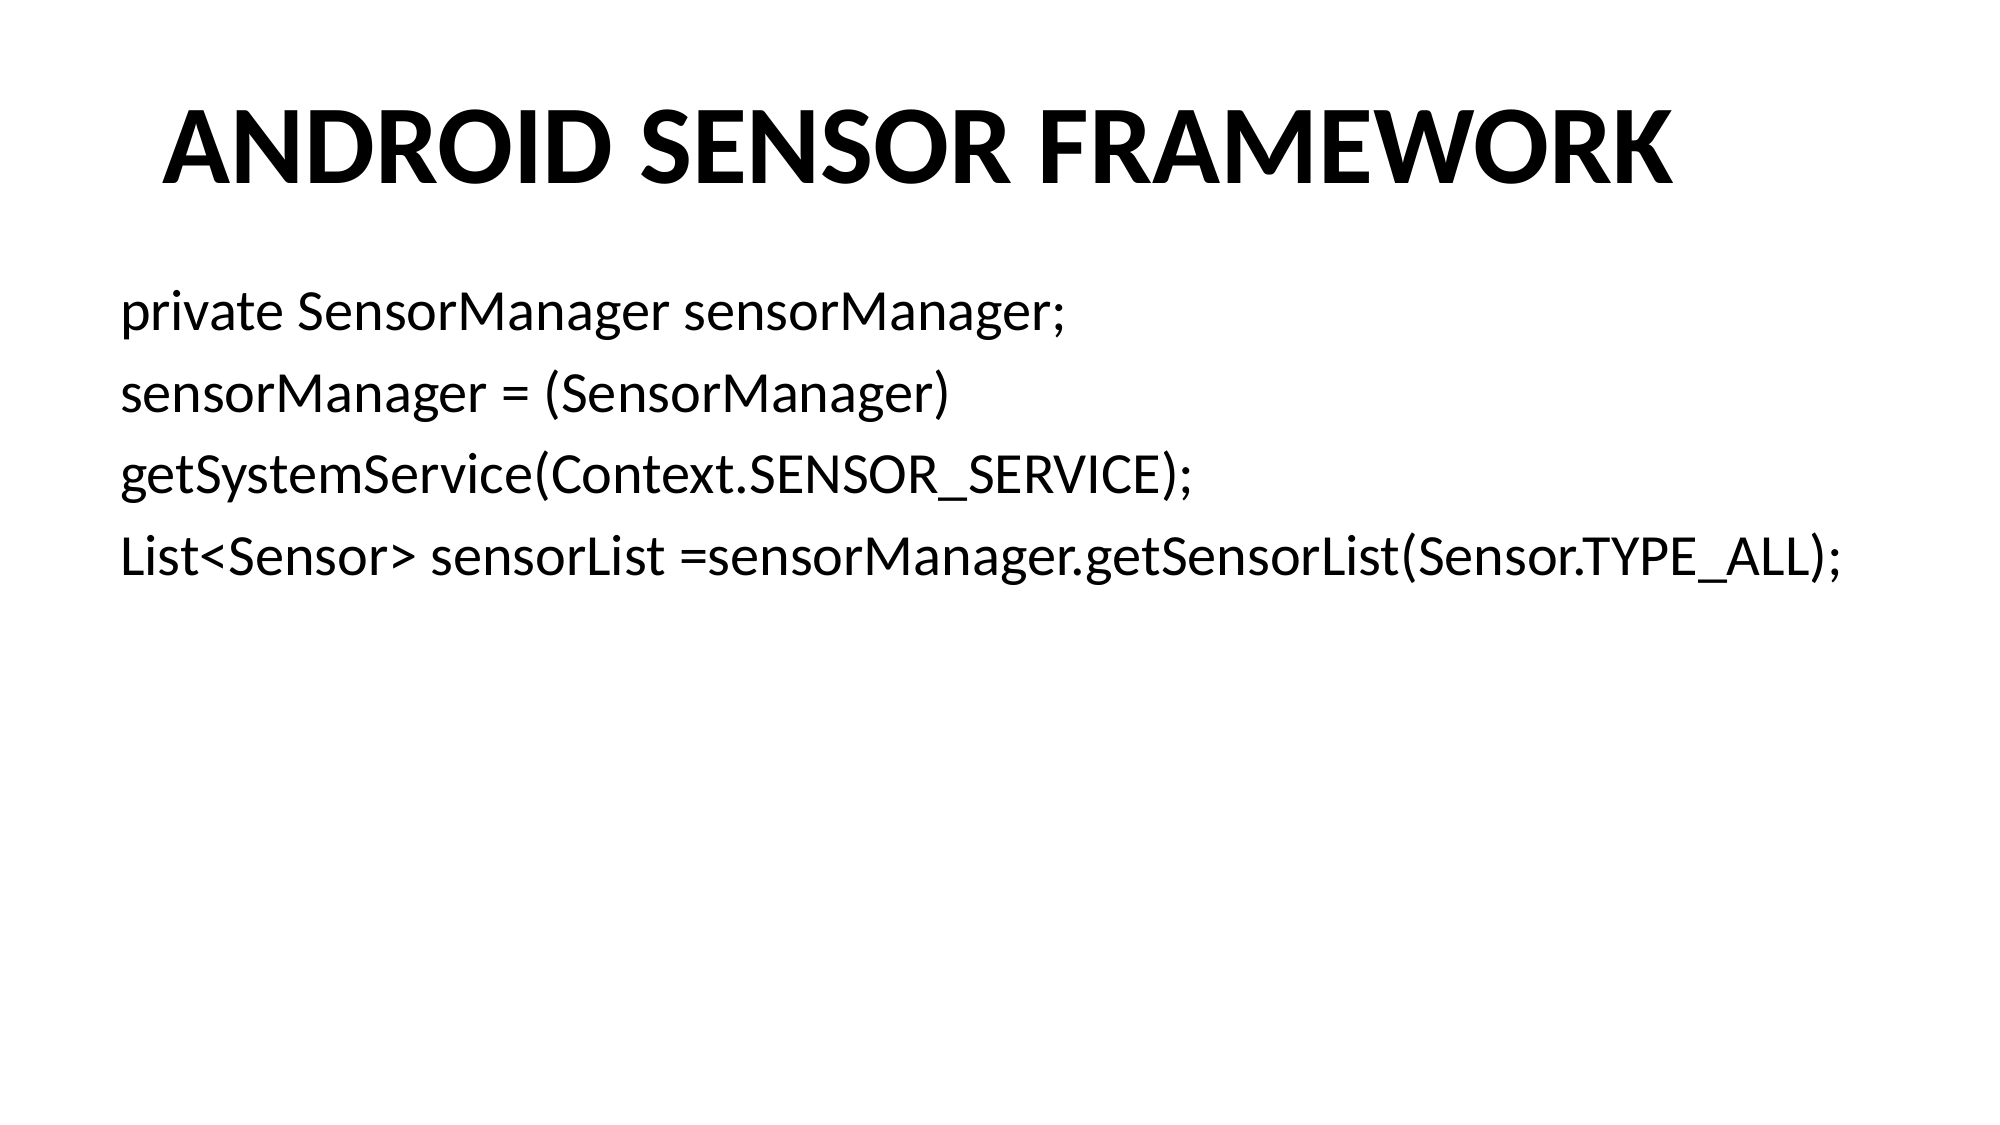

# ANDROID SENSOR FRAMEWORK
private SensorManager sensorManager;
sensorManager = (SensorManager)
getSystemService(Context.SENSOR_SERVICE);
List<Sensor> sensorList =sensorManager.getSensorList(Sensor.TYPE_ALL);